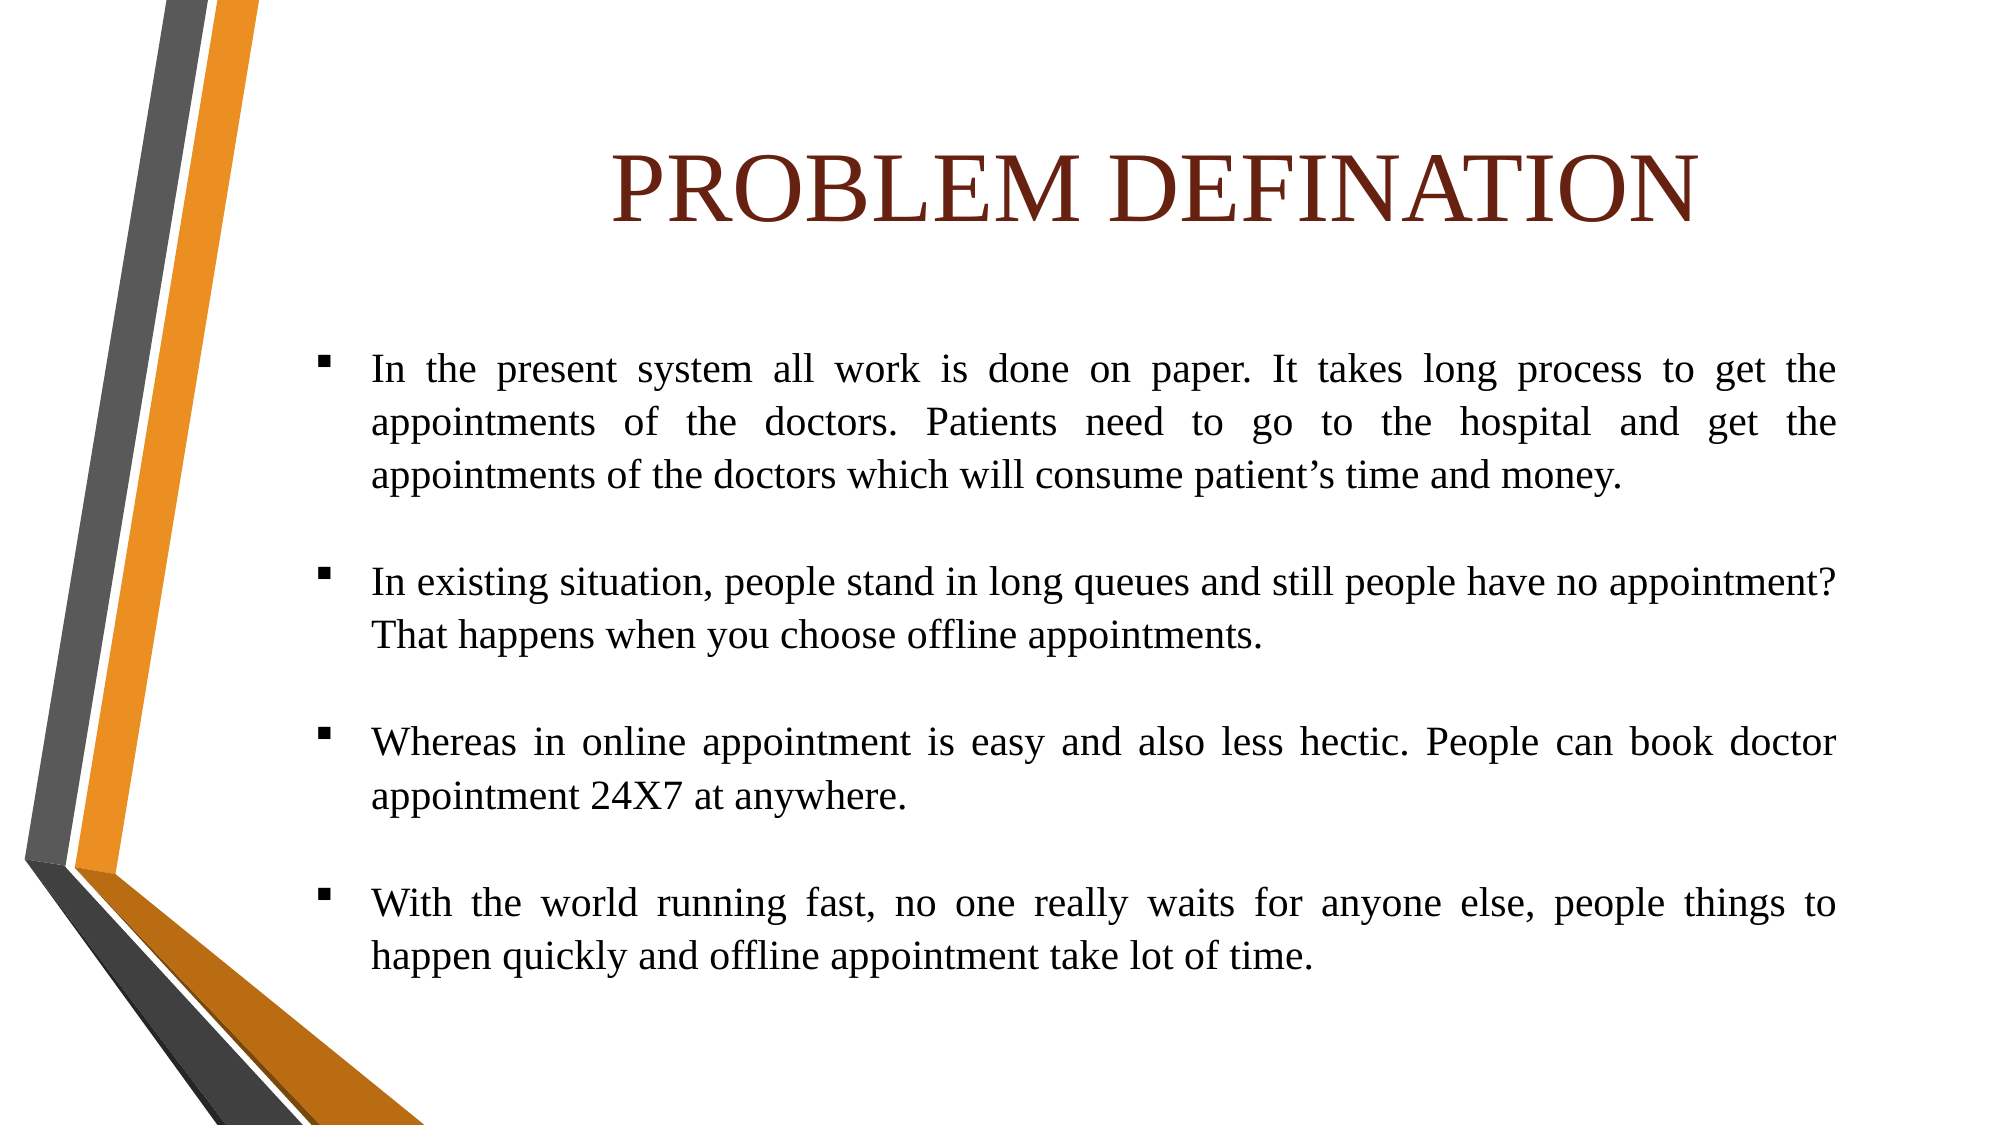

# PROBLEM DEFINATION
In the present system all work is done on paper. It takes long process to get the appointments of the doctors. Patients need to go to the hospital and get the appointments of the doctors which will consume patient’s time and money.

In existing situation, people stand in long queues and still people have no appointment? That happens when you choose offline appointments.

Whereas in online appointment is easy and also less hectic. People can book doctor appointment 24X7 at anywhere.

With the world running fast, no one really waits for anyone else, people things to happen quickly and offline appointment take lot of time.